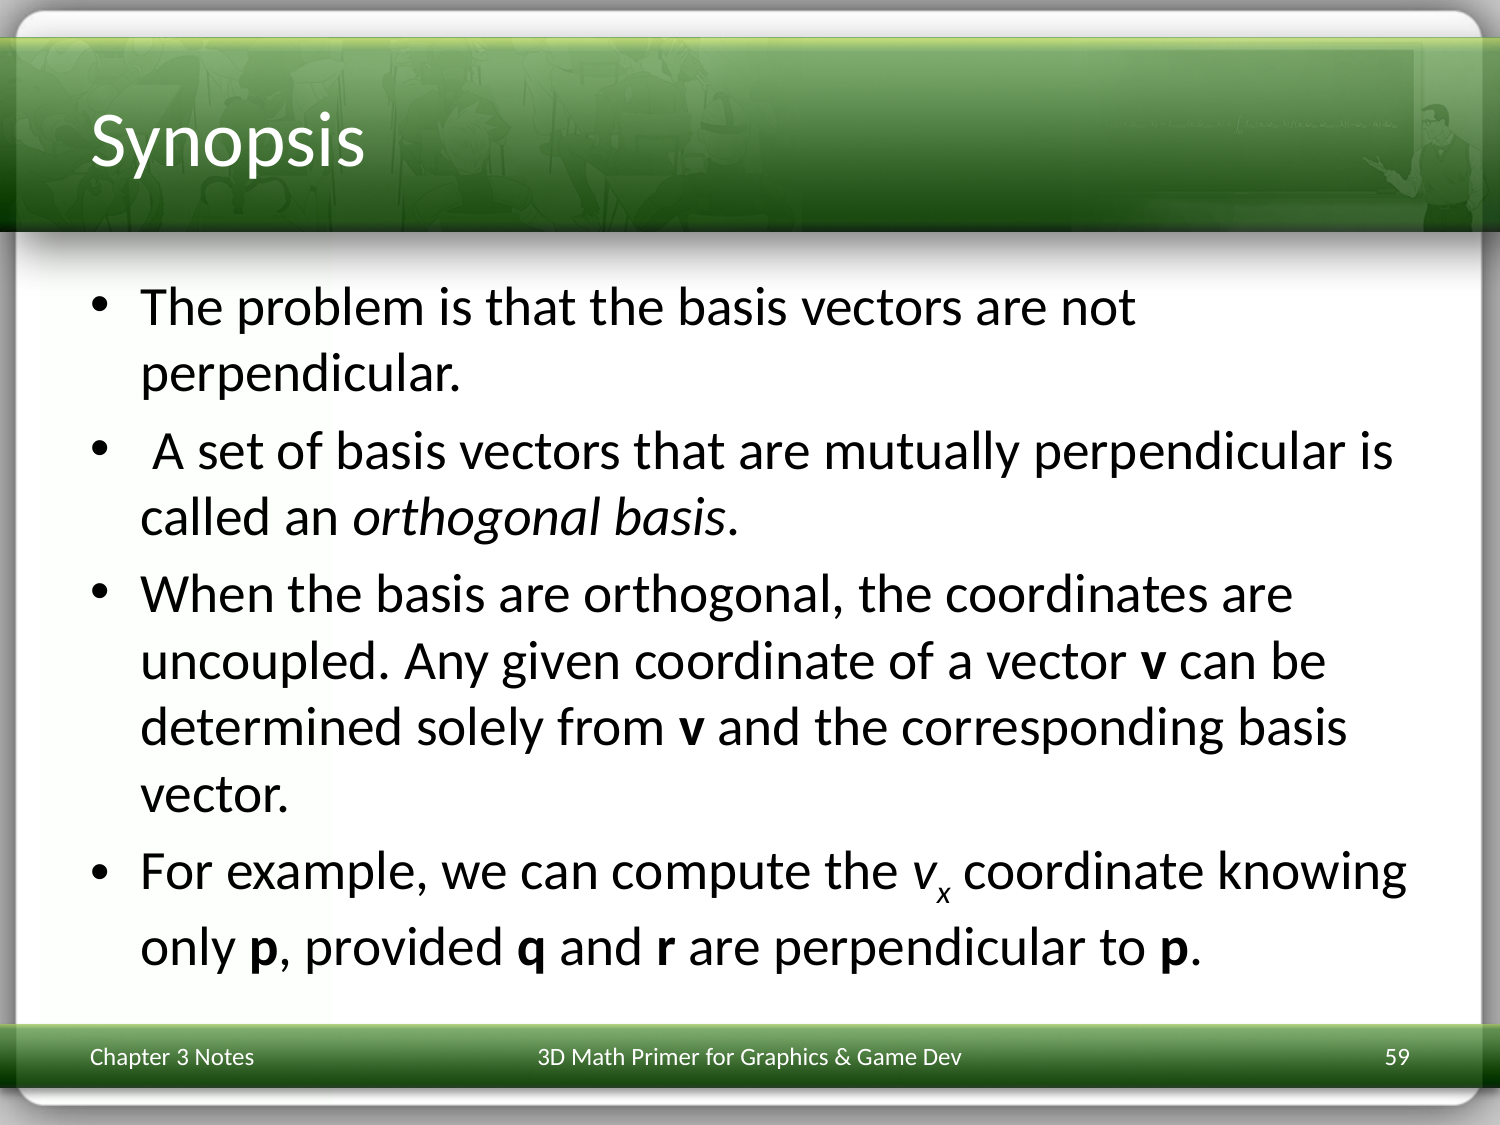

# Synopsis
The problem is that the basis vectors are not perpendicular.
 A set of basis vectors that are mutually perpendicular is called an orthogonal basis.
When the basis are orthogonal, the coordinates are uncoupled. Any given coordinate of a vector v can be determined solely from v and the corresponding basis vector.
For example, we can compute the vx coordinate knowing only p, provided q and r are perpendicular to p.
Chapter 3 Notes
3D Math Primer for Graphics & Game Dev
59